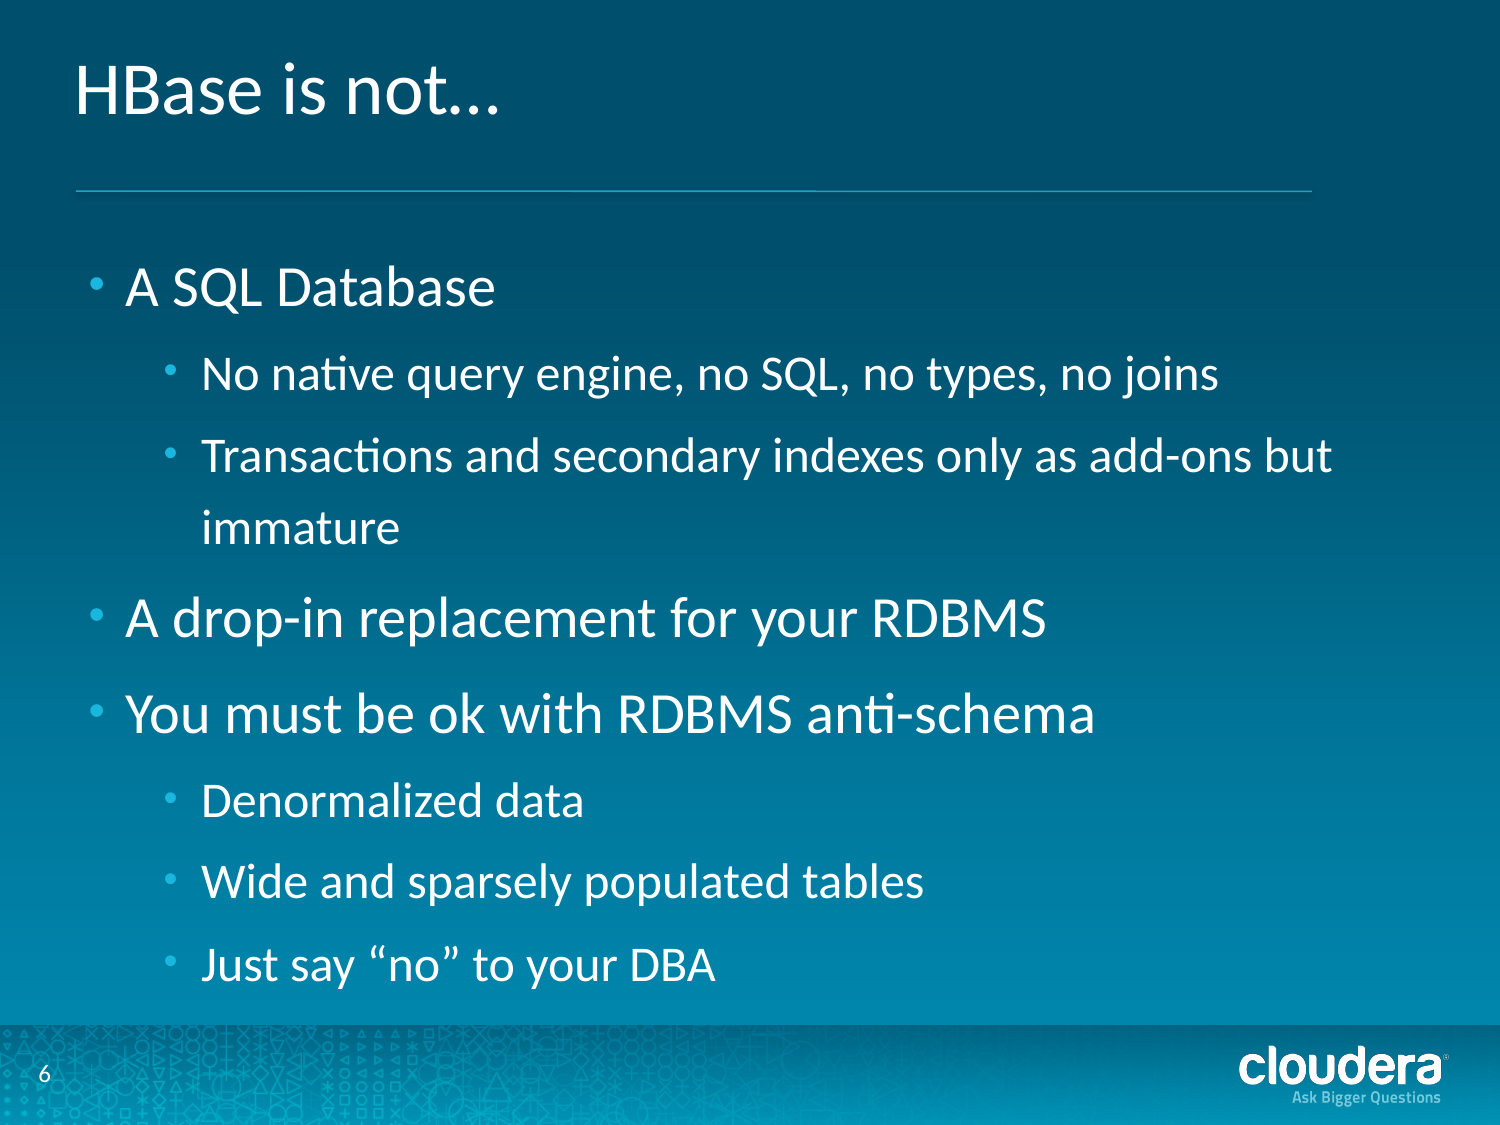

# HBase is not…
A SQL Database
No native query engine, no SQL, no types, no joins
Transactions and secondary indexes only as add-ons but immature
A drop-in replacement for your RDBMS
You must be ok with RDBMS anti-schema
Denormalized data
Wide and sparsely populated tables
Just say “no” to your DBA
6